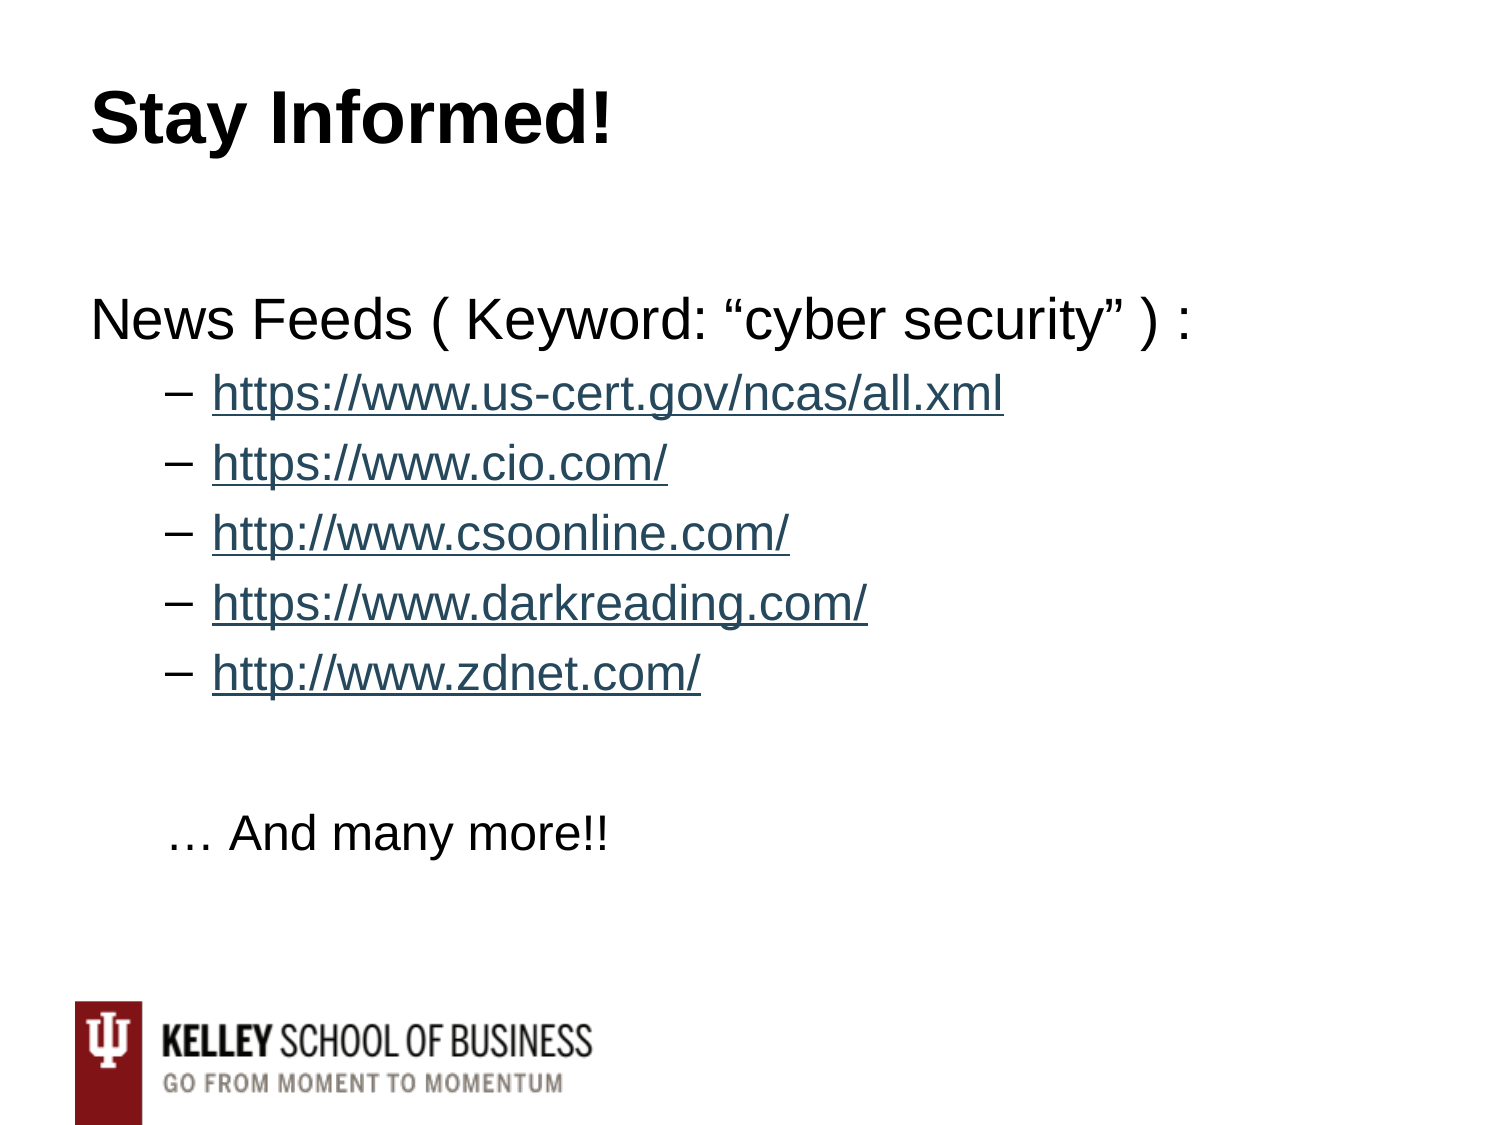

# Stay Informed!
News Feeds ( Keyword: “cyber security” ) :
https://www.us-cert.gov/ncas/all.xml
https://www.cio.com/
http://www.csoonline.com/
https://www.darkreading.com/
http://www.zdnet.com/

… And many more!!